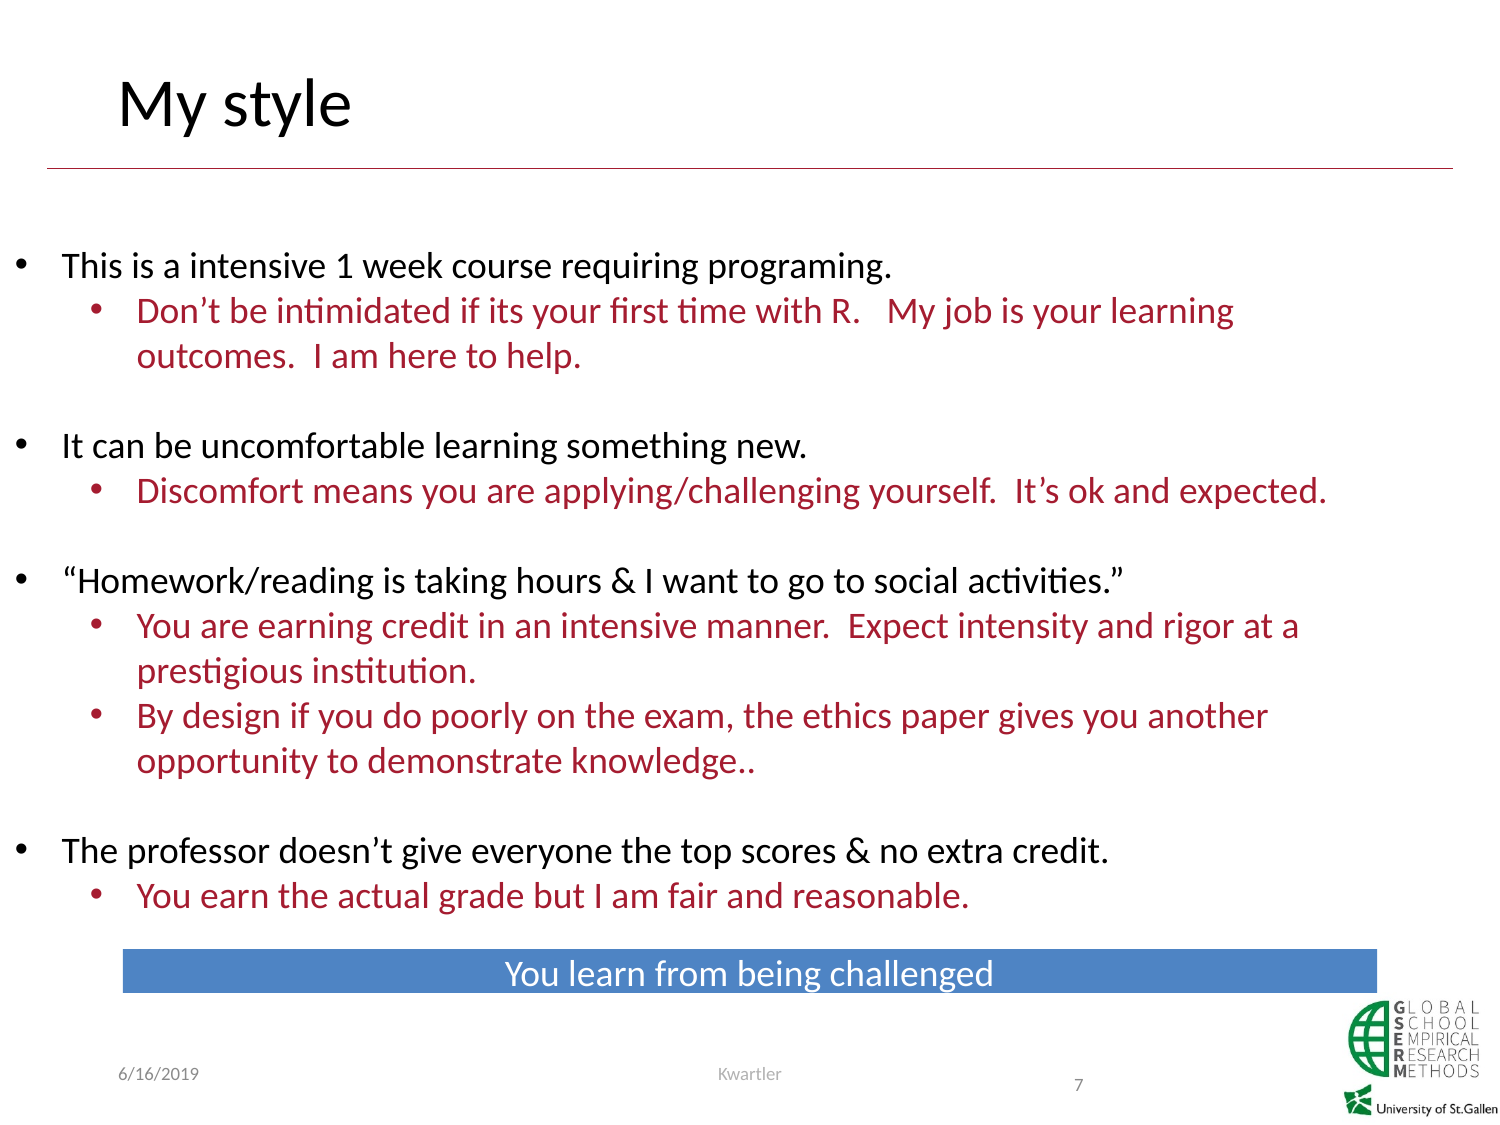

# My style
This is a intensive 1 week course requiring programing.
Don’t be intimidated if its your first time with R.   My job is your learning outcomes.  I am here to help.

It can be uncomfortable learning something new.
Discomfort means you are applying/challenging yourself.  It’s ok and expected.

“Homework/reading is taking hours & I want to go to social activities.”
You are earning credit in an intensive manner.  Expect intensity and rigor at a prestigious institution.
By design if you do poorly on the exam, the ethics paper gives you another opportunity to demonstrate knowledge..

The professor doesn’t give everyone the top scores & no extra credit.
You earn the actual grade but I am fair and reasonable.

You learn from being challenged
6/16/2019
Kwartler
7